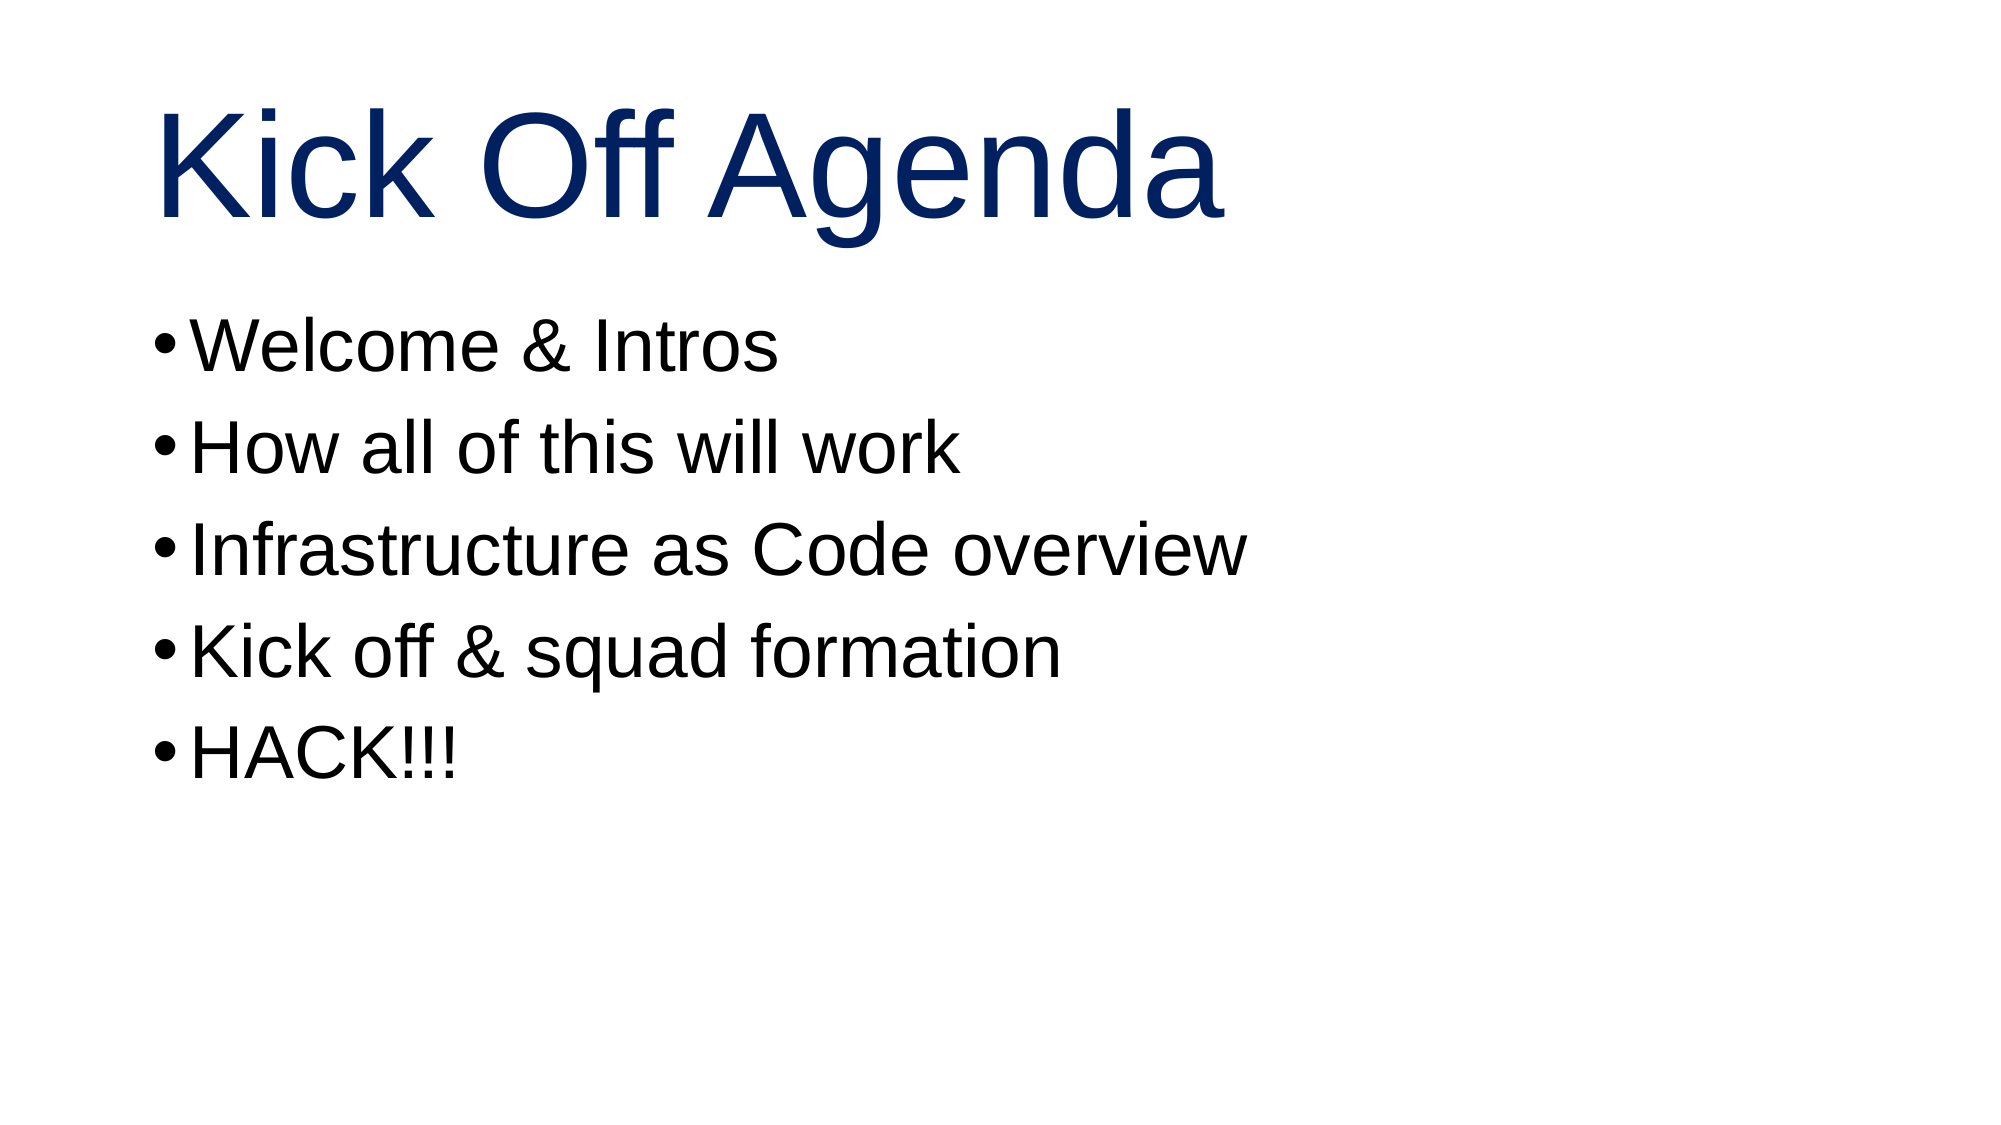

# Kick Off Agenda
Welcome & Intros
How all of this will work
Infrastructure as Code overview
Kick off & squad formation
HACK!!!